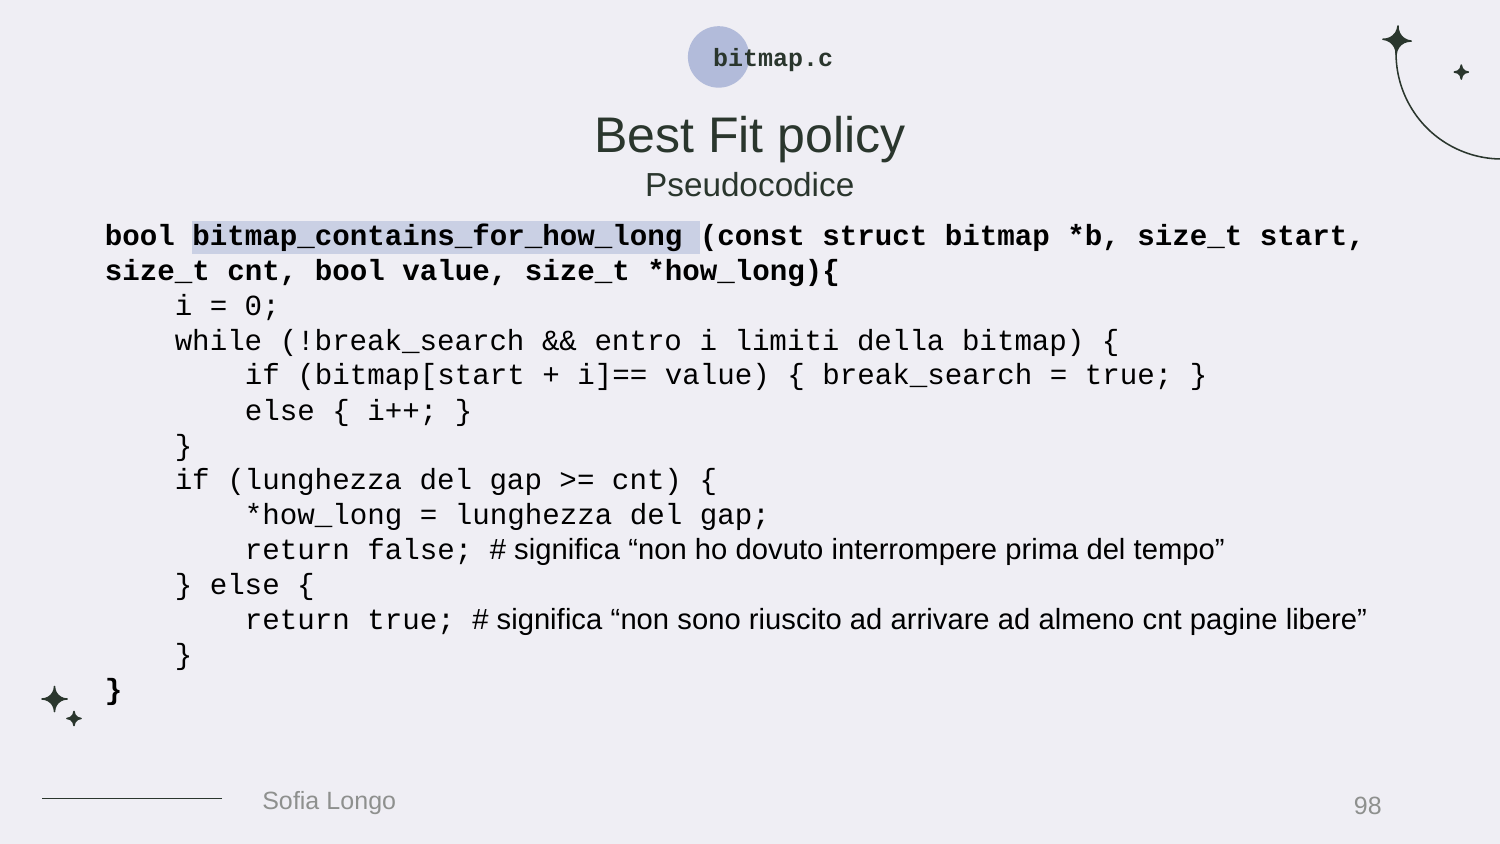

bitmap.c
# Best Fit policy Pseudocodice
bool bitmap_contains_for_how_long (const struct bitmap *b, size_t start, size_t cnt, bool value, size_t *how_long){
    i = 0;
    while (!break_search && entro i limiti della bitmap) {
        if (bitmap[start + i]== value) { break_search = true; }
        else { i++; }
    }
    if (lunghezza del gap >= cnt) {
        *how_long = lunghezza del gap;
        return false; # significa “non ho dovuto interrompere prima del tempo”
    } else {
        return true; # significa “non sono riuscito ad arrivare ad almeno cnt pagine libere”
    }
}
98